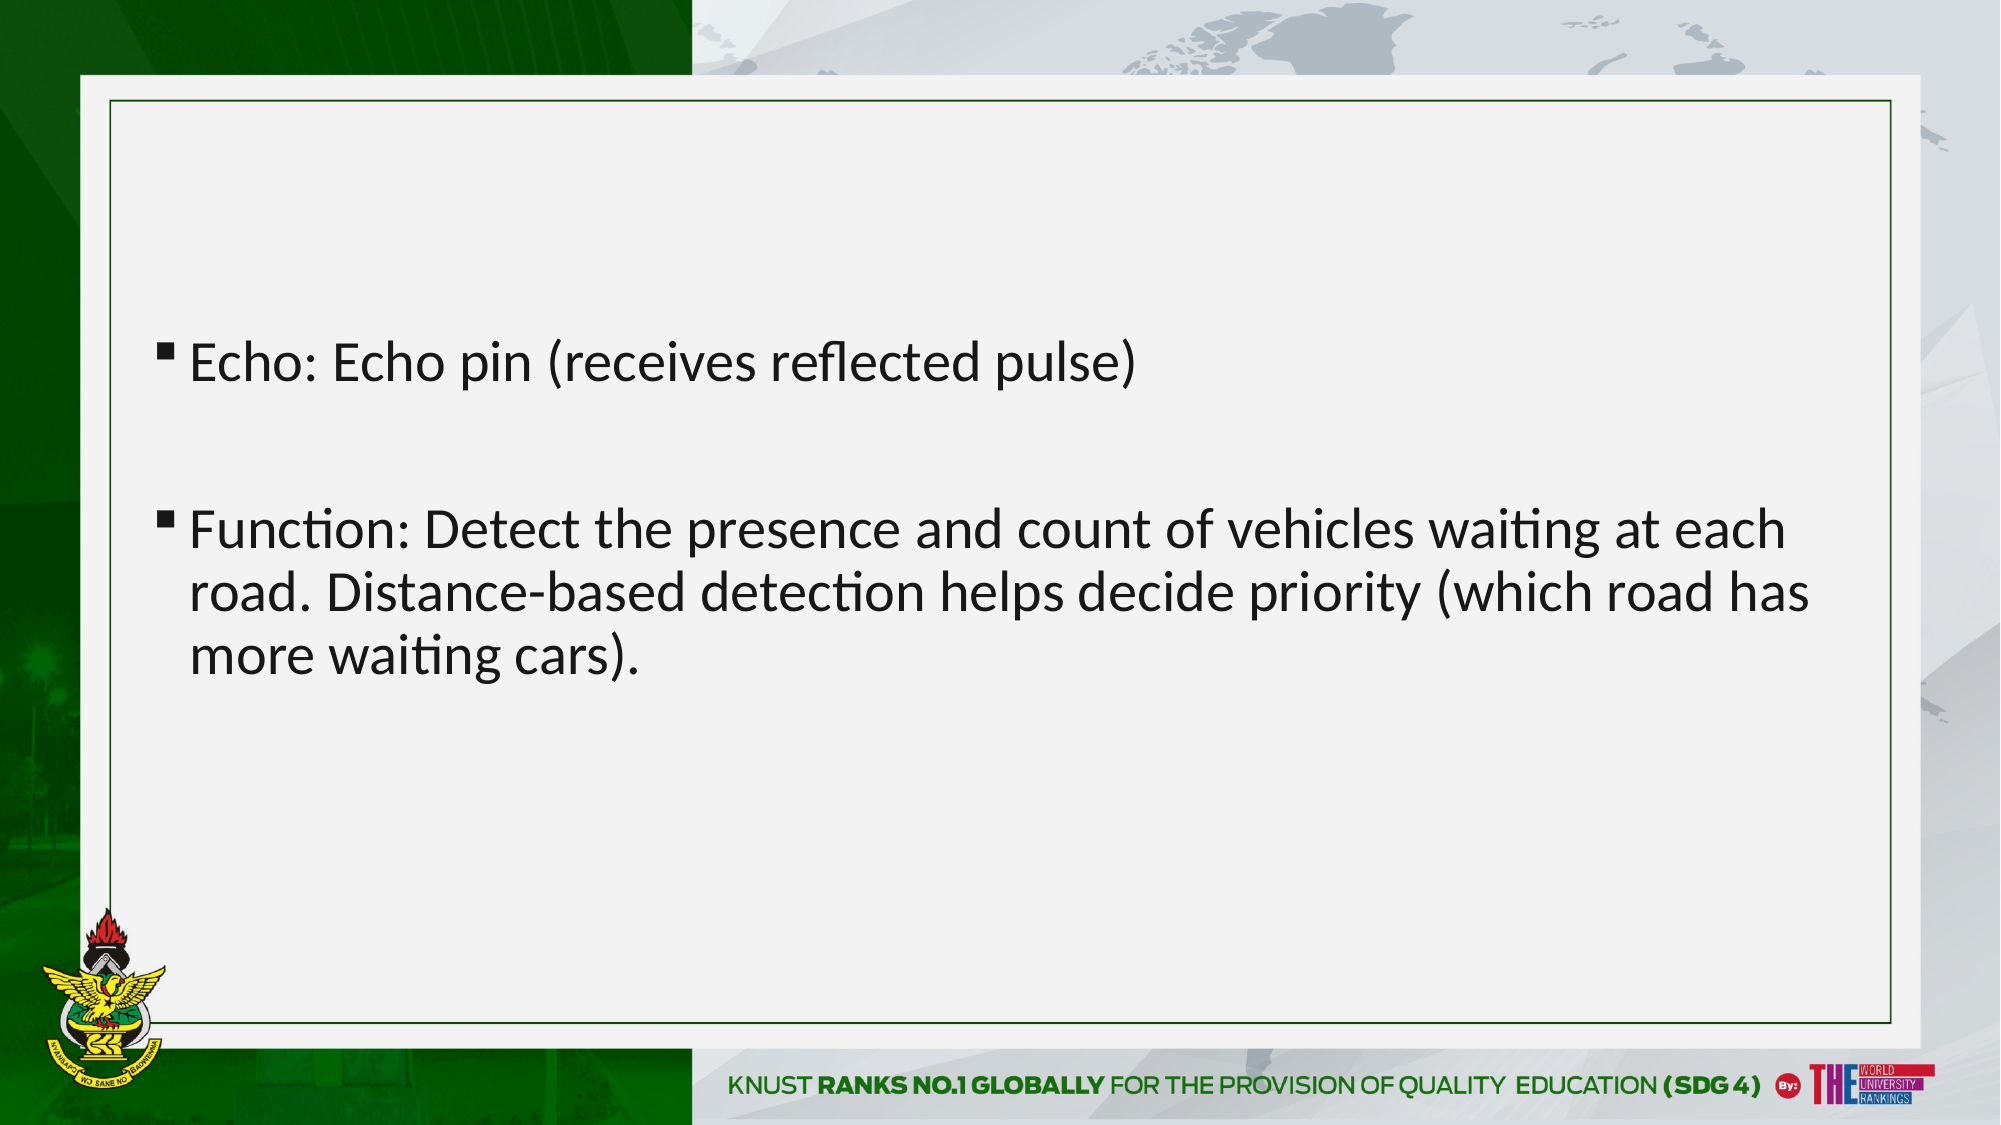

Echo: Echo pin (receives reflected pulse)

Function: Detect the presence and count of vehicles waiting at each road. Distance-based detection helps decide priority (which road has more waiting cars).